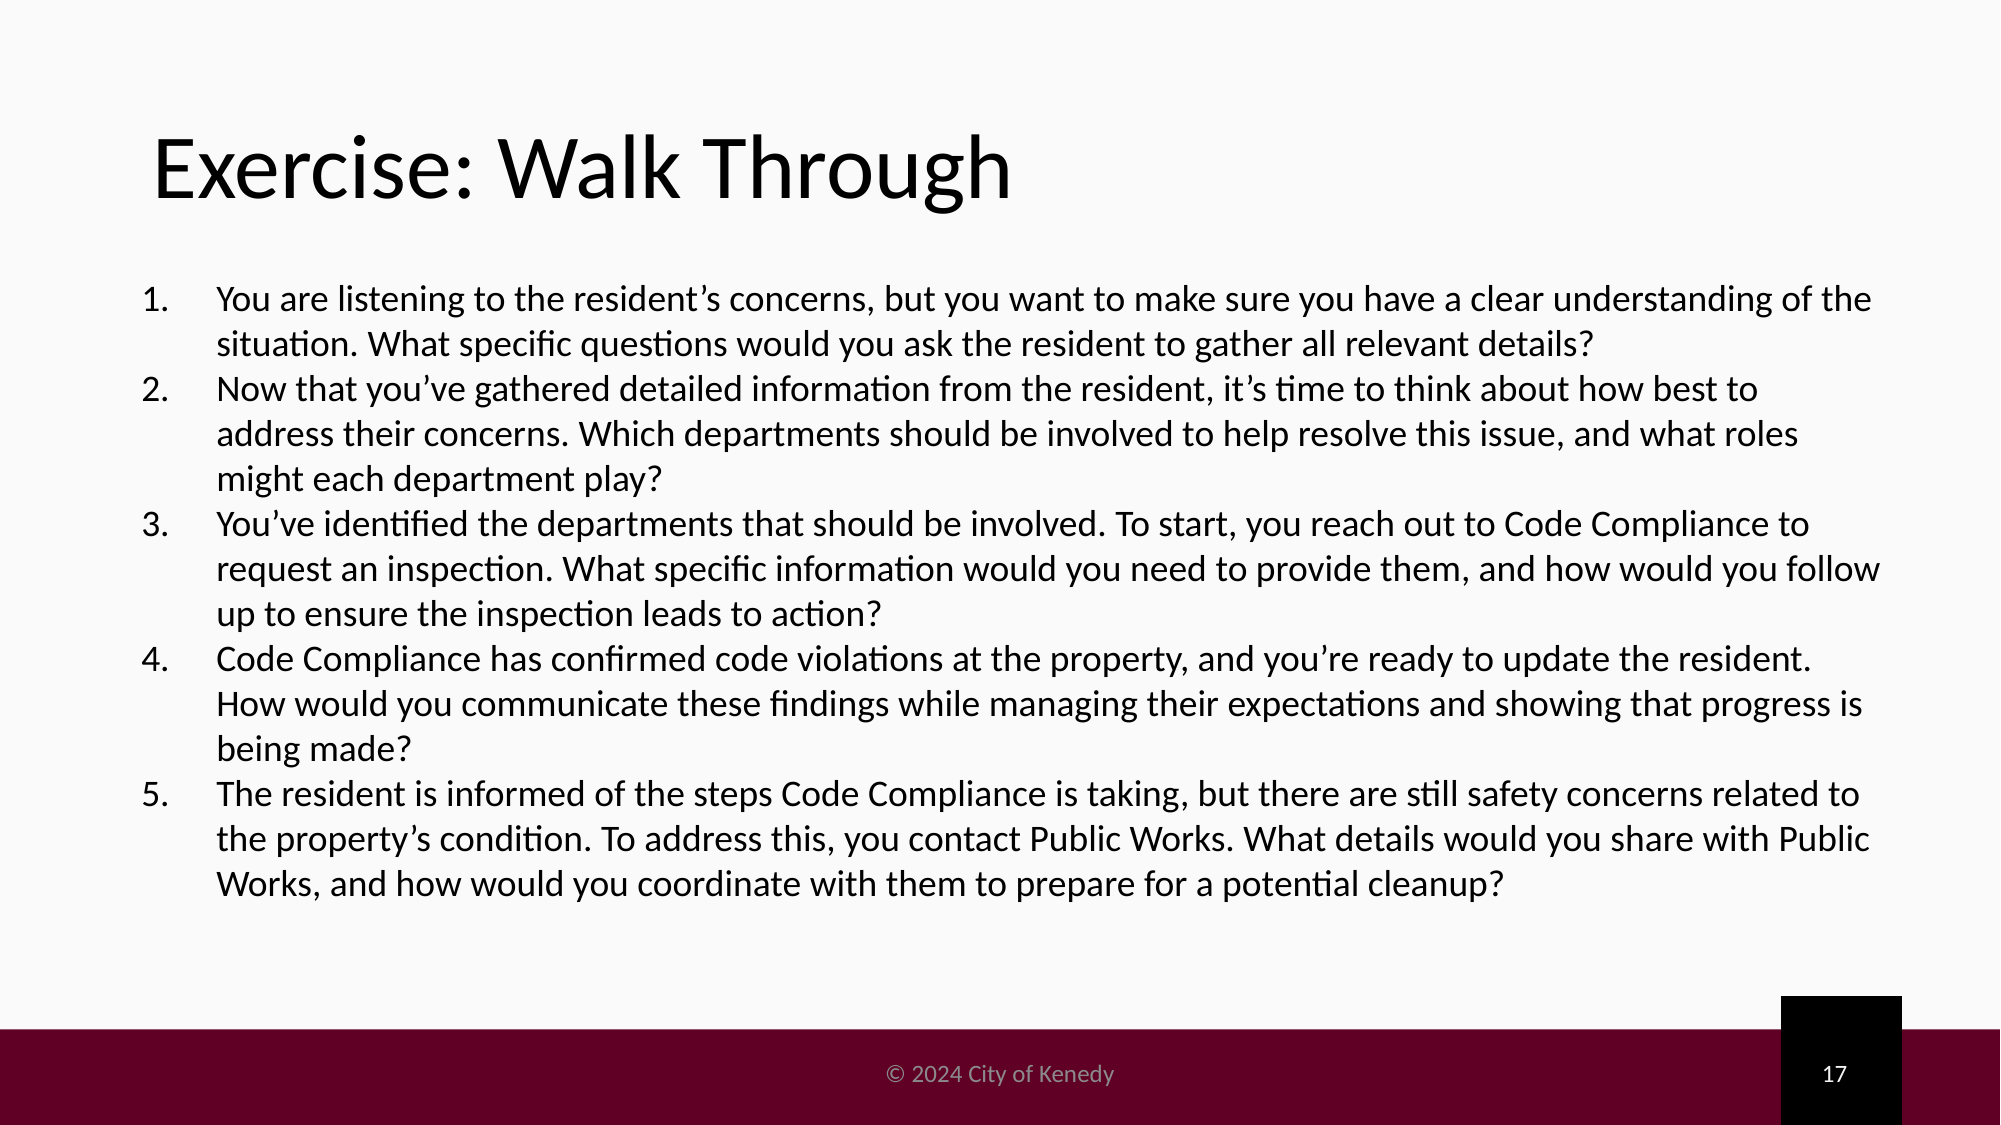

# Exercise: Walk Through
You are listening to the resident’s concerns, but you want to make sure you have a clear understanding of the situation. What specific questions would you ask the resident to gather all relevant details?
Now that you’ve gathered detailed information from the resident, it’s time to think about how best to address their concerns. Which departments should be involved to help resolve this issue, and what roles might each department play?
You’ve identified the departments that should be involved. To start, you reach out to Code Compliance to request an inspection. What specific information would you need to provide them, and how would you follow up to ensure the inspection leads to action?
Code Compliance has confirmed code violations at the property, and you’re ready to update the resident. How would you communicate these findings while managing their expectations and showing that progress is being made?
The resident is informed of the steps Code Compliance is taking, but there are still safety concerns related to the property’s condition. To address this, you contact Public Works. What details would you share with Public Works, and how would you coordinate with them to prepare for a potential cleanup?

© 2024 City of Kenedy
17